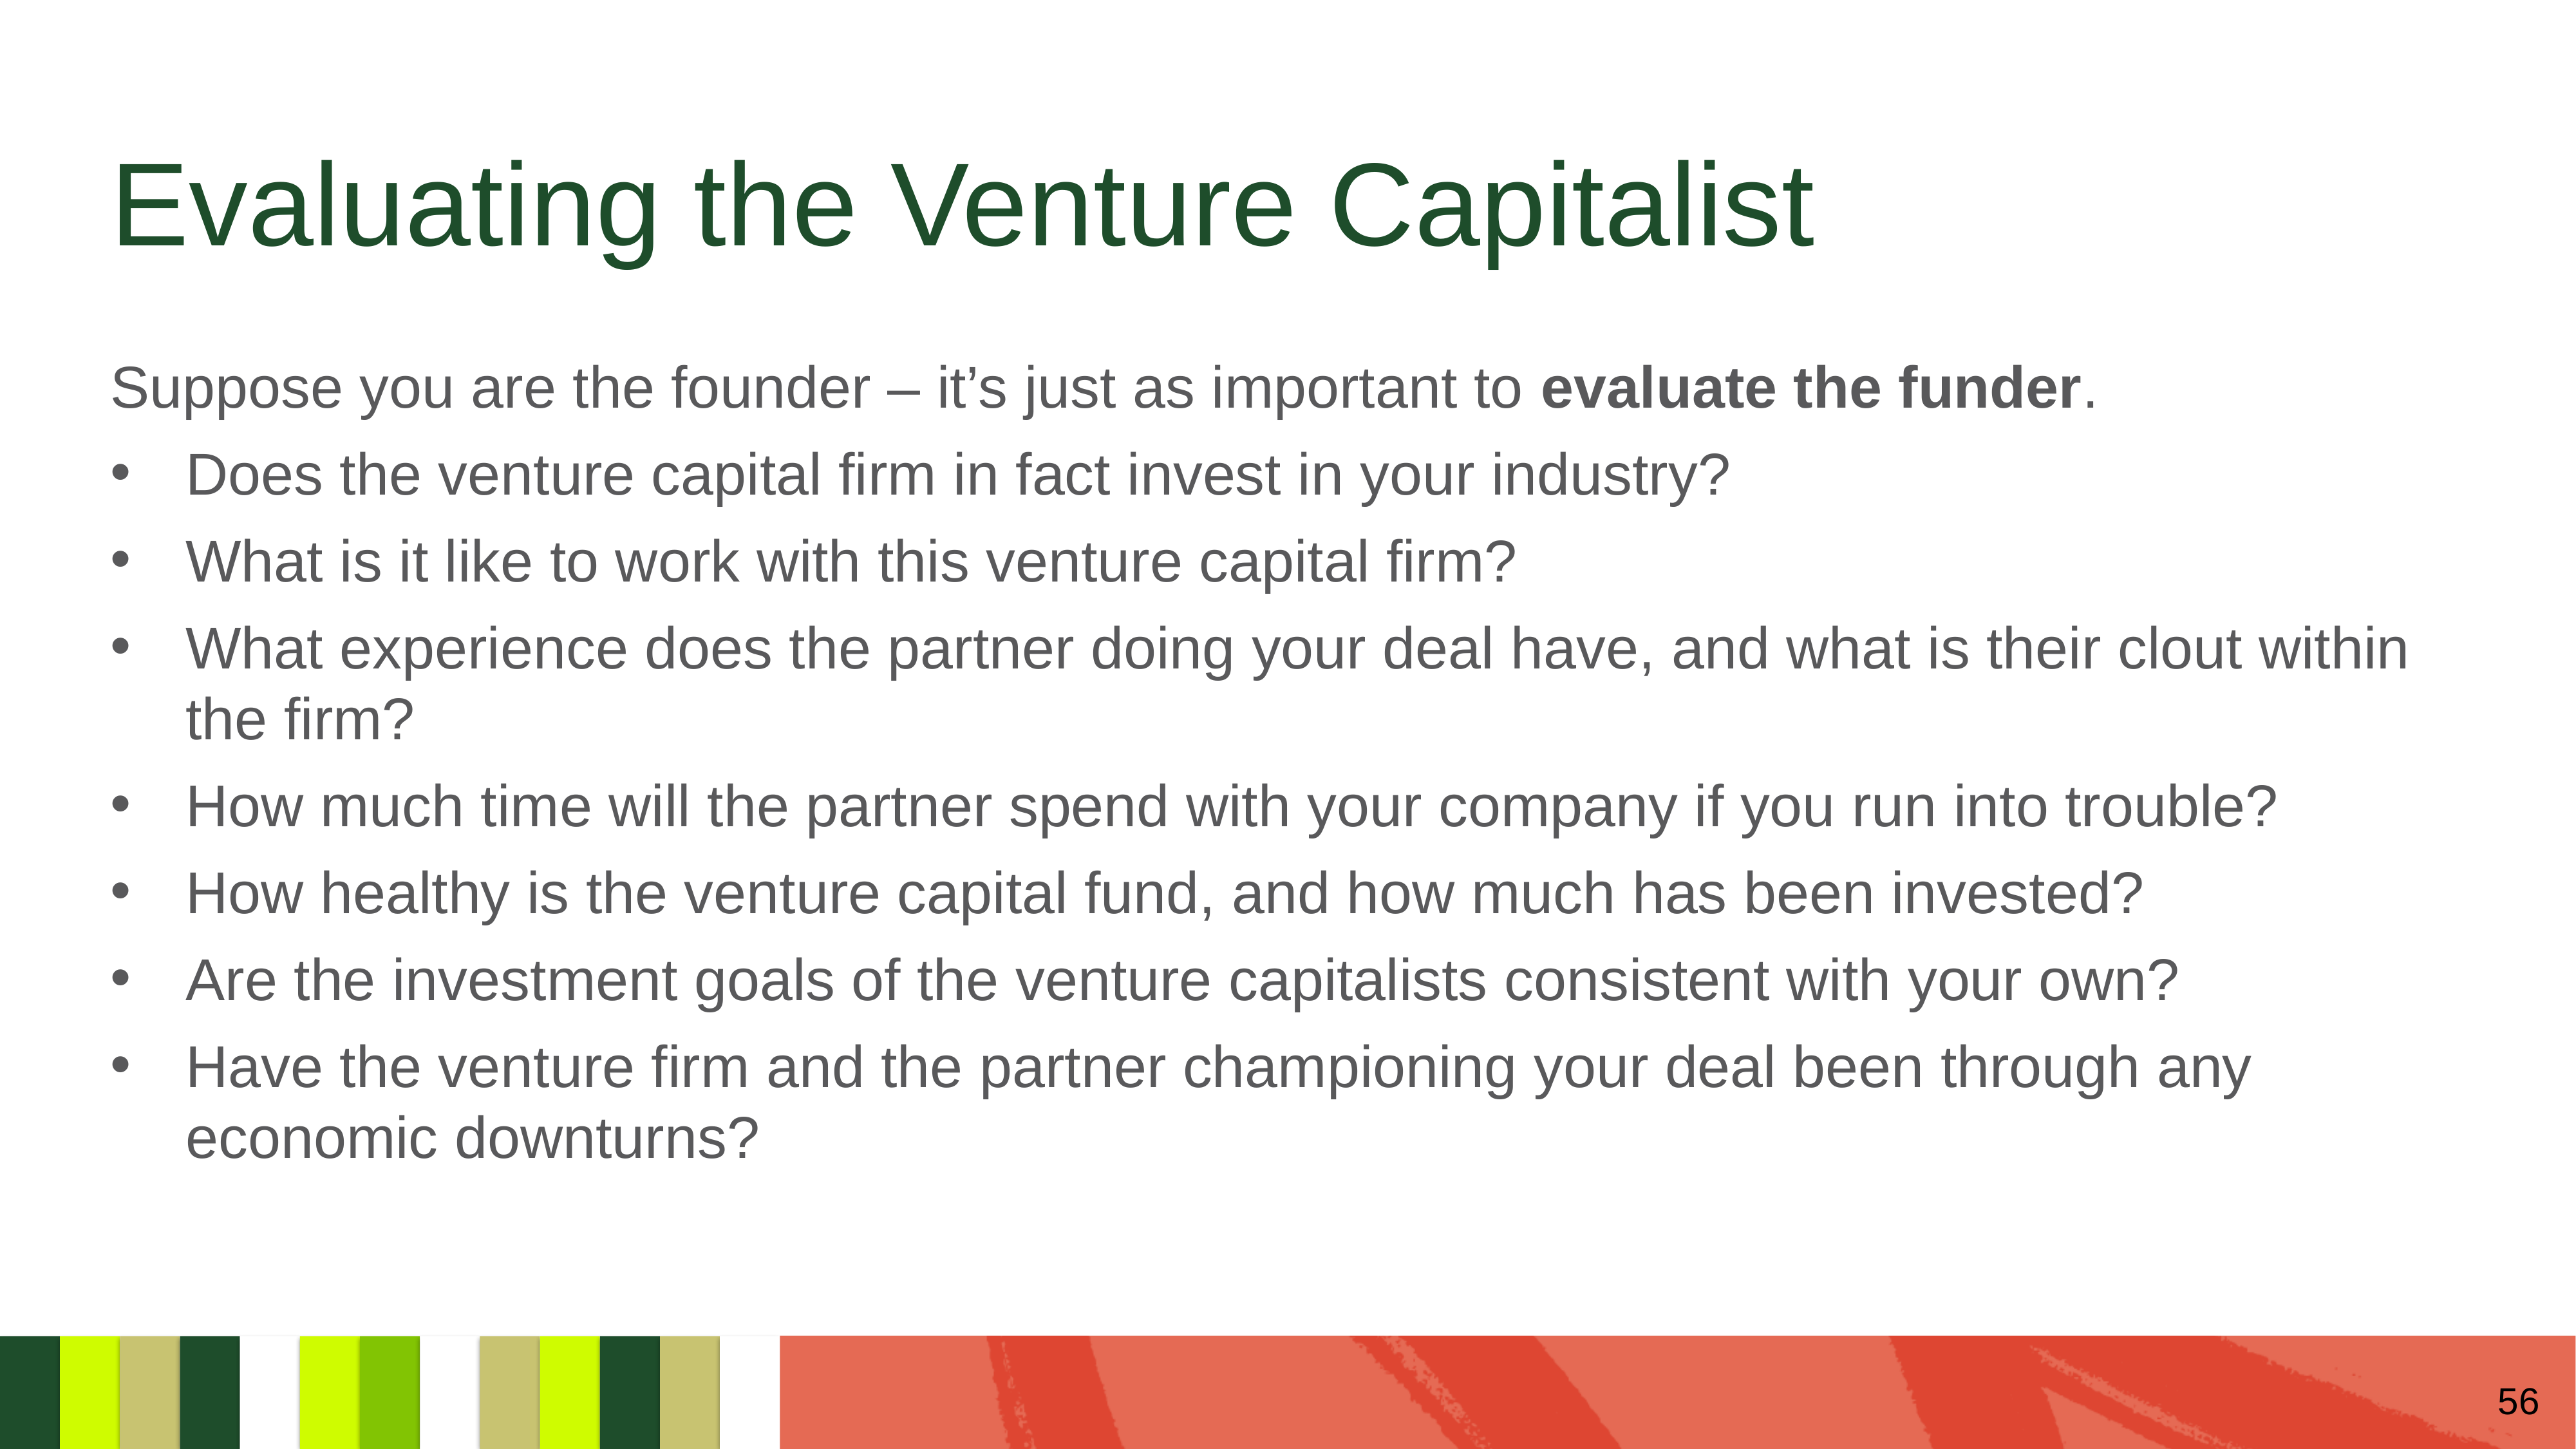

# Evaluating the Venture Capitalist
Suppose you are the founder – it’s just as important to evaluate the funder.
Does the venture capital firm in fact invest in your industry?
What is it like to work with this venture capital firm?
What experience does the partner doing your deal have, and what is their clout within the firm?
How much time will the partner spend with your company if you run into trouble?
How healthy is the venture capital fund, and how much has been invested?
Are the investment goals of the venture capitalists consistent with your own?
Have the venture firm and the partner championing your deal been through any economic downturns?
56